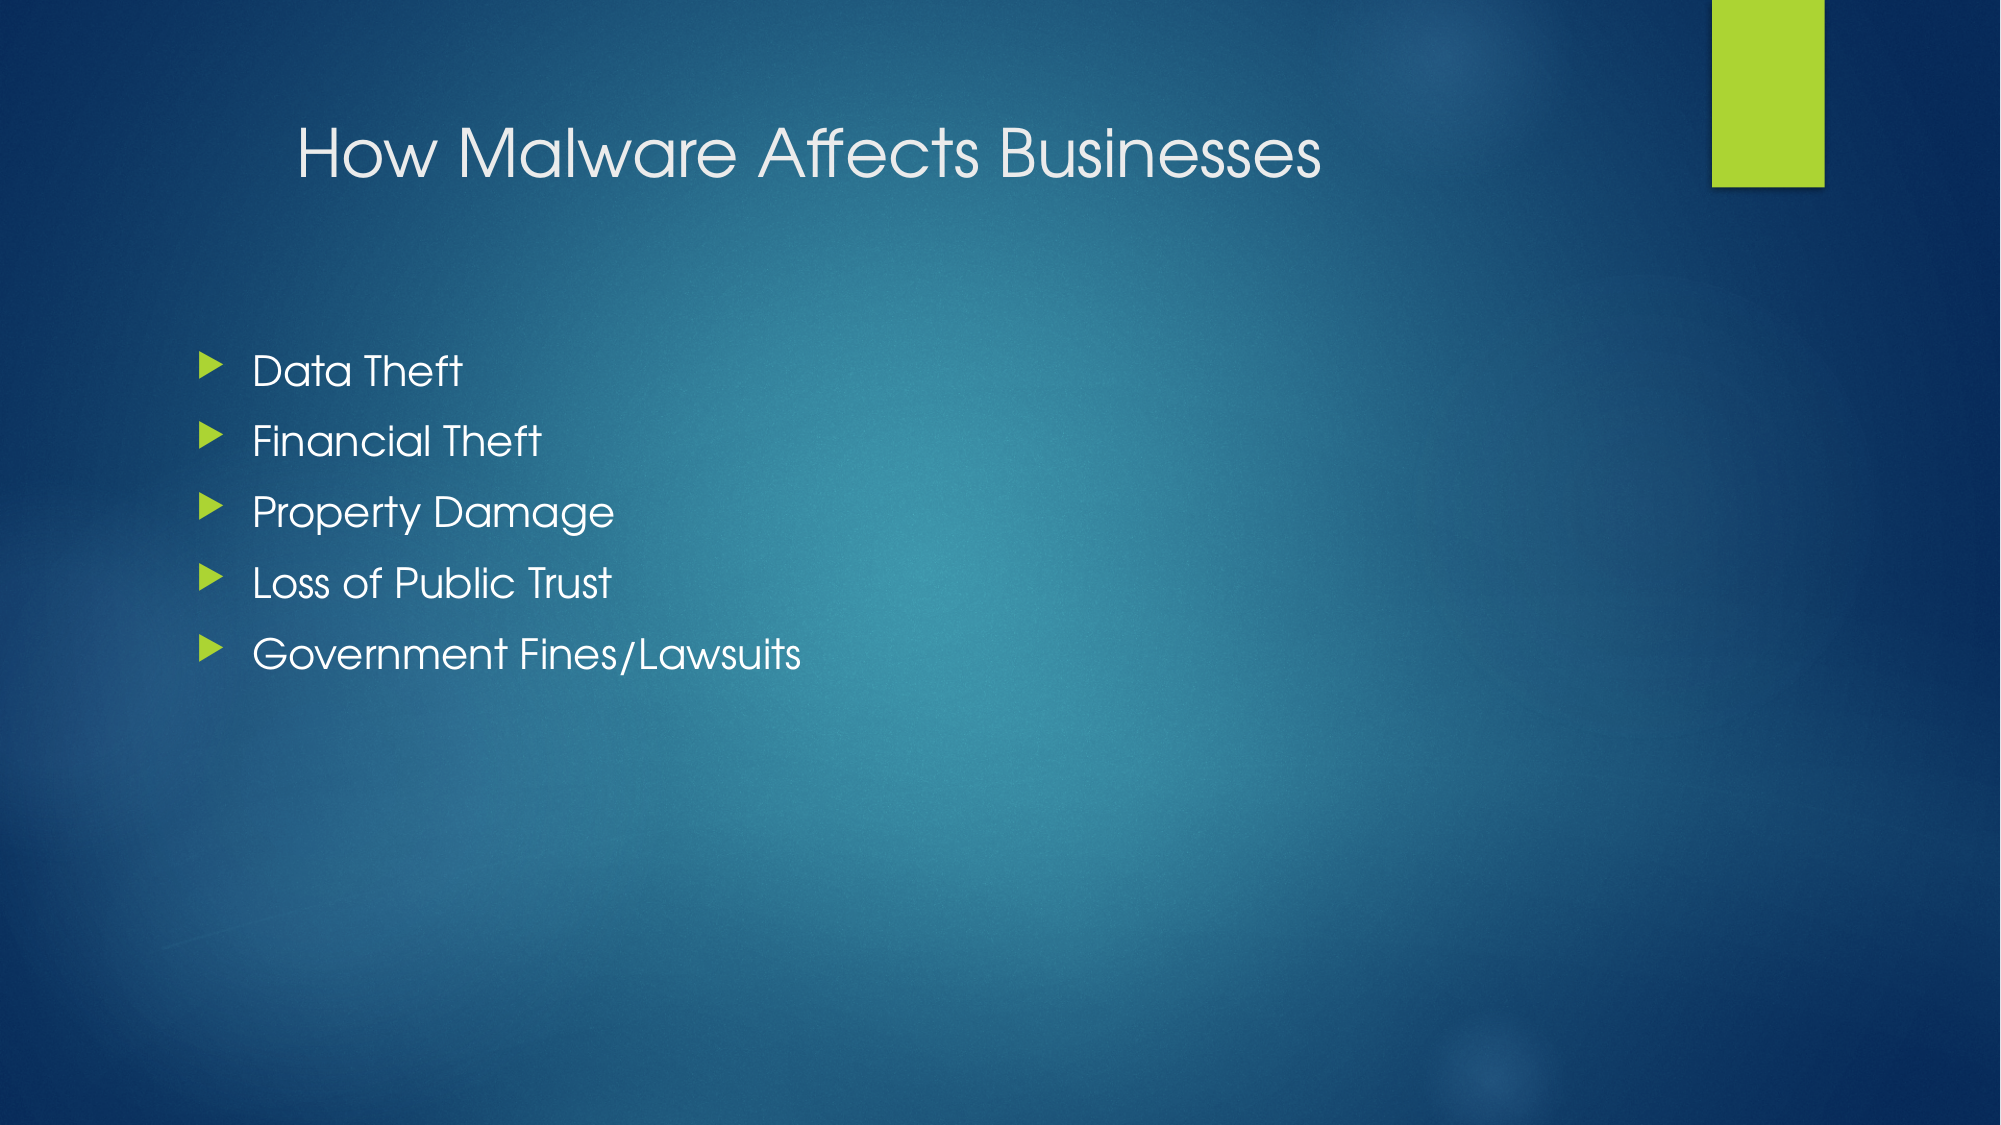

# How Malware Affects Businesses
Data Theft
Financial Theft
Property Damage
Loss of Public Trust
Government Fines/Lawsuits